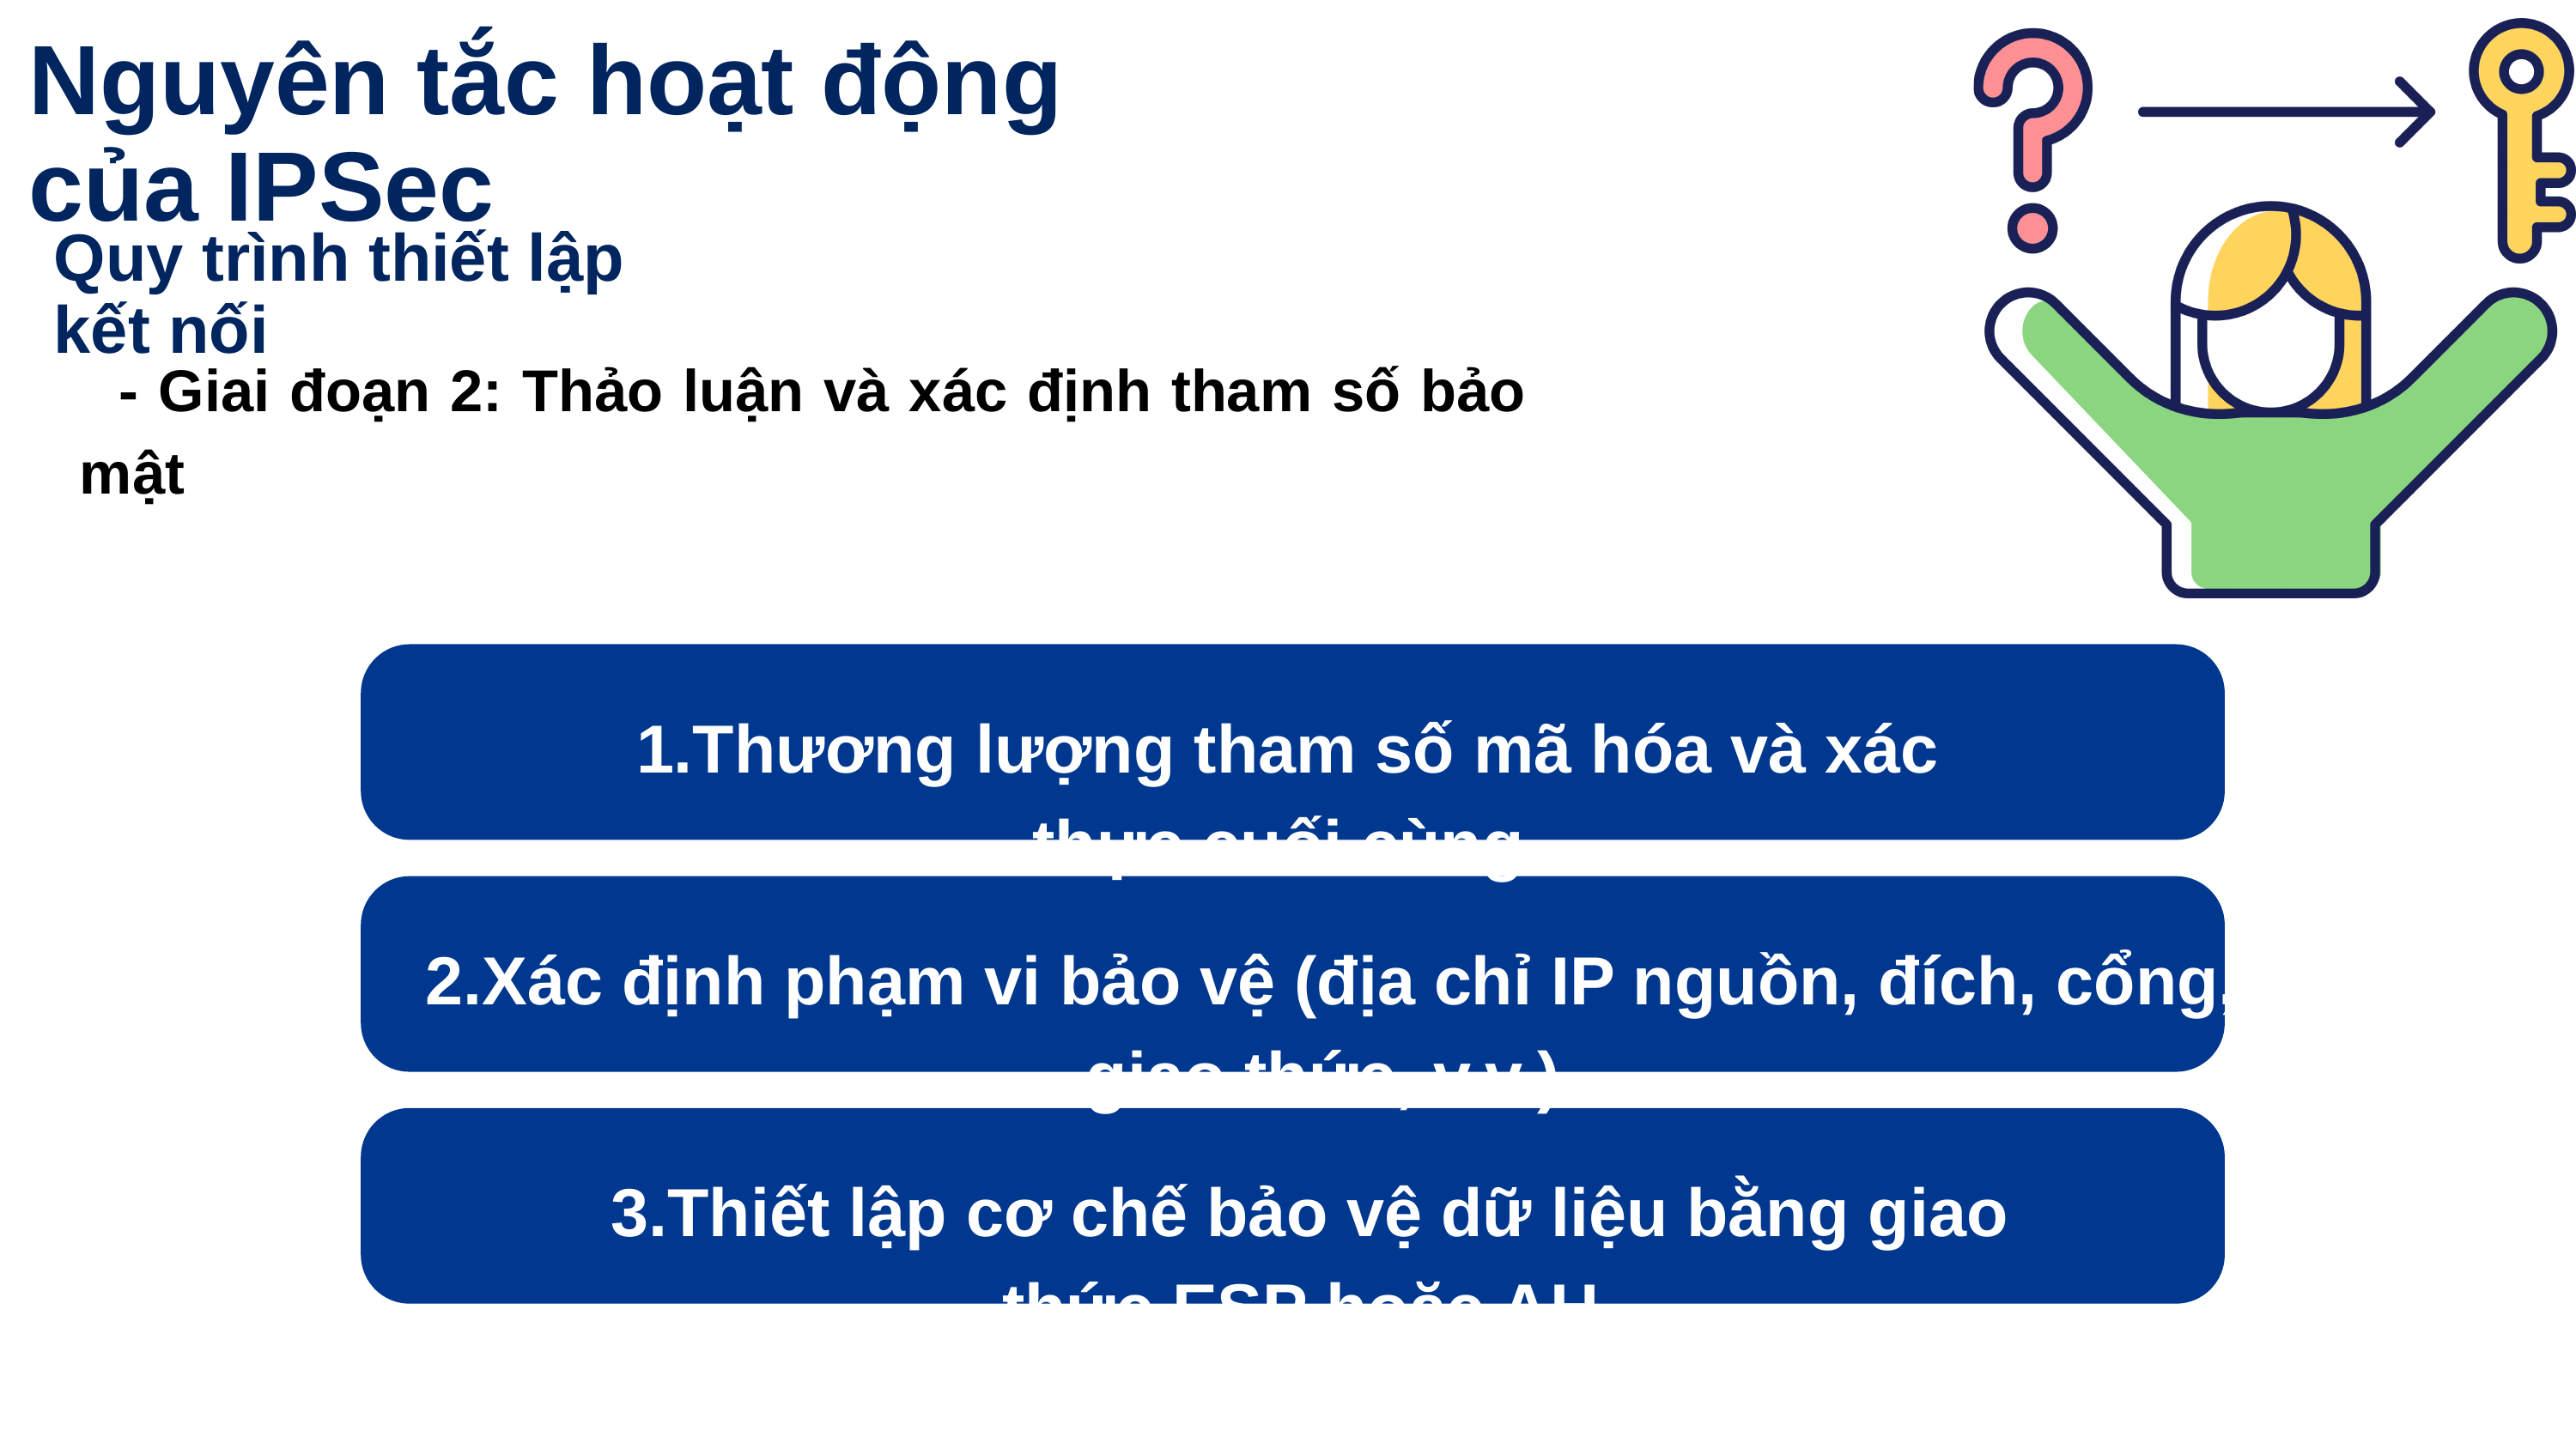

Nguyên tắc hoạt động của IPSec
Quy trình thiết lập kết nối
  - Giai đoạn 2: Thảo luận và xác định tham số bảo mật

1.Thương lượng tham số mã hóa và xác thực cuối cùng.

2.Xác định phạm vi bảo vệ (địa chỉ IP nguồn, đích, cổng, giao thức, v.v.).

3.Thiết lập cơ chế bảo vệ dữ liệu bằng giao thức ESP hoặc AH.